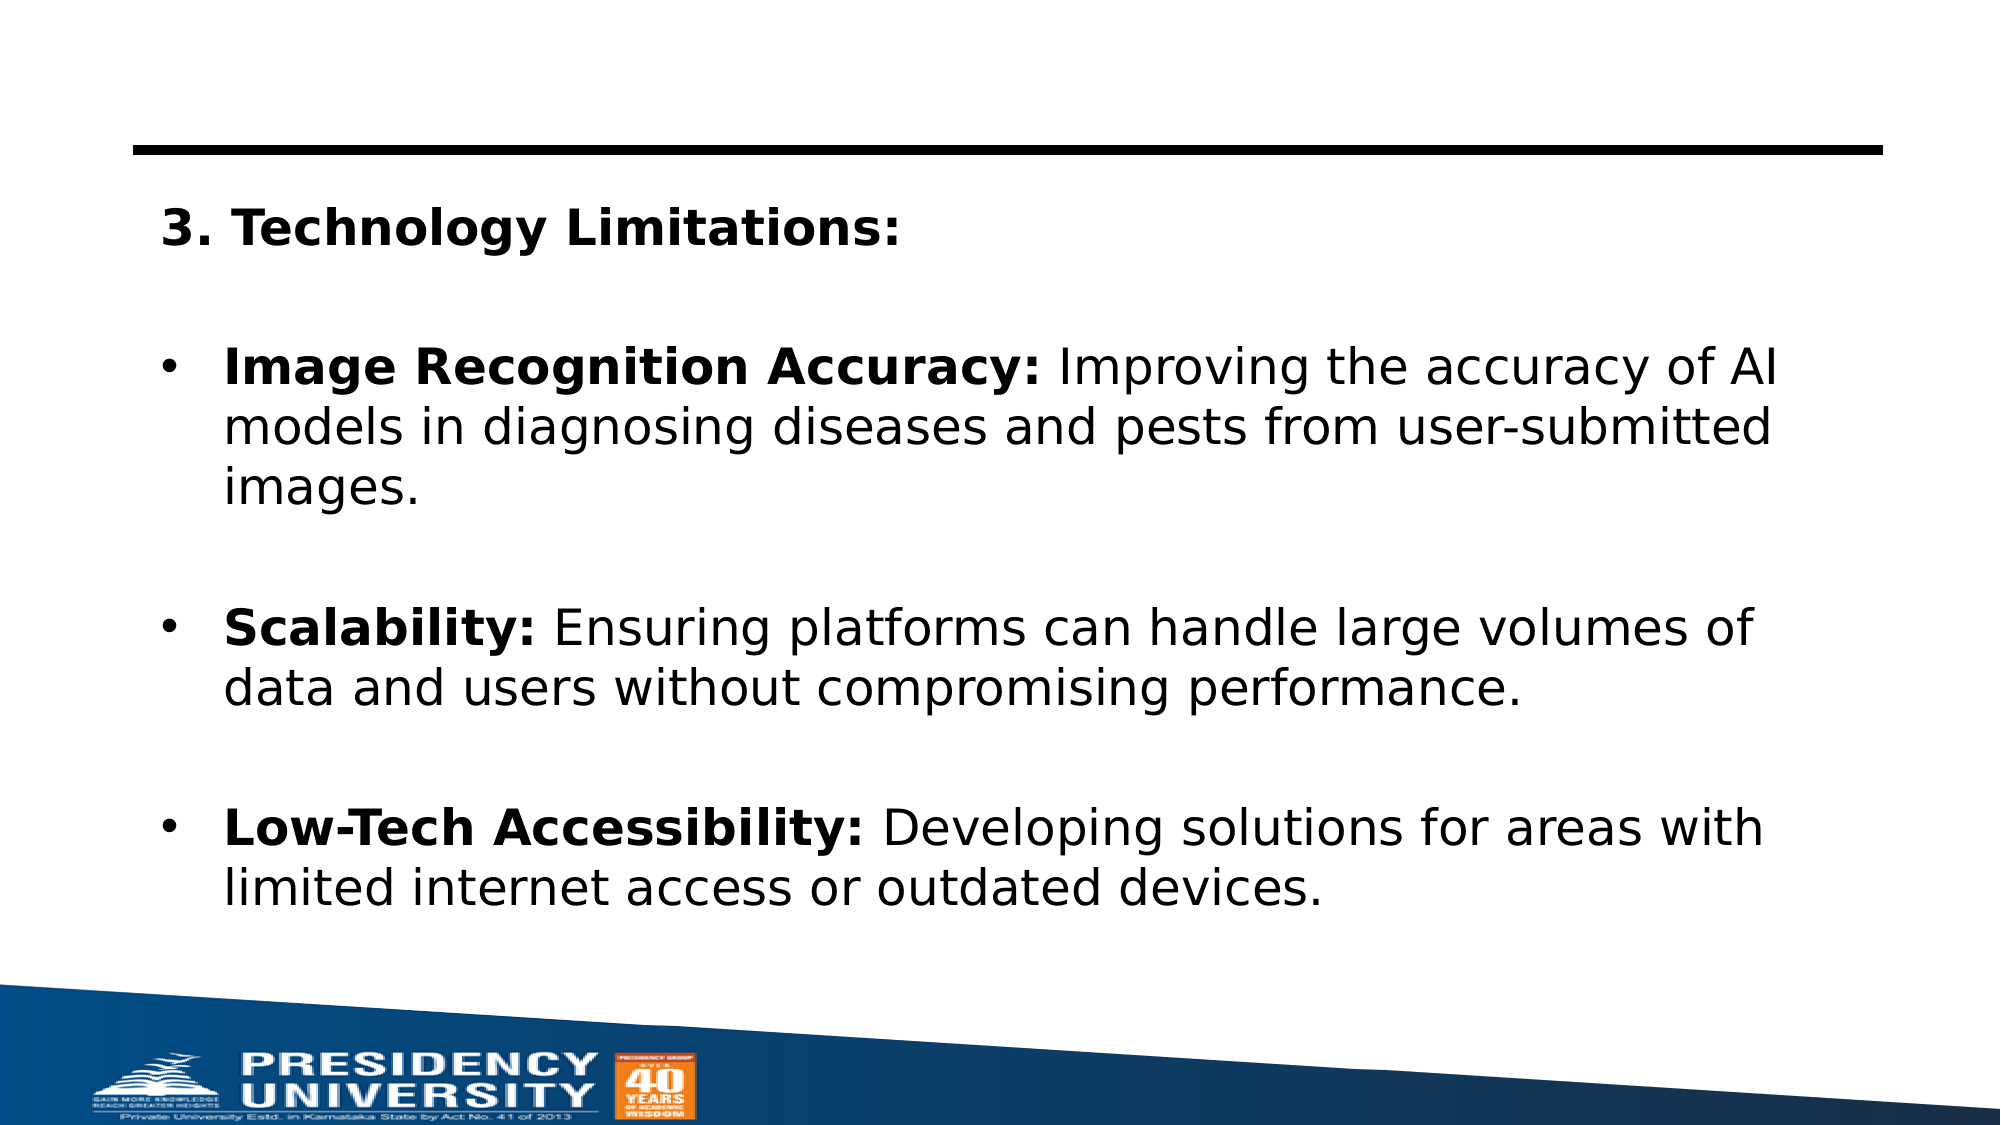

3. Technology Limitations:

Image Recognition Accuracy: Improving the accuracy of AI models in diagnosing diseases and pests from user-submitted images.

Scalability: Ensuring platforms can handle large volumes of data and users without compromising performance.

Low-Tech Accessibility: Developing solutions for areas with limited internet access or outdated devices.